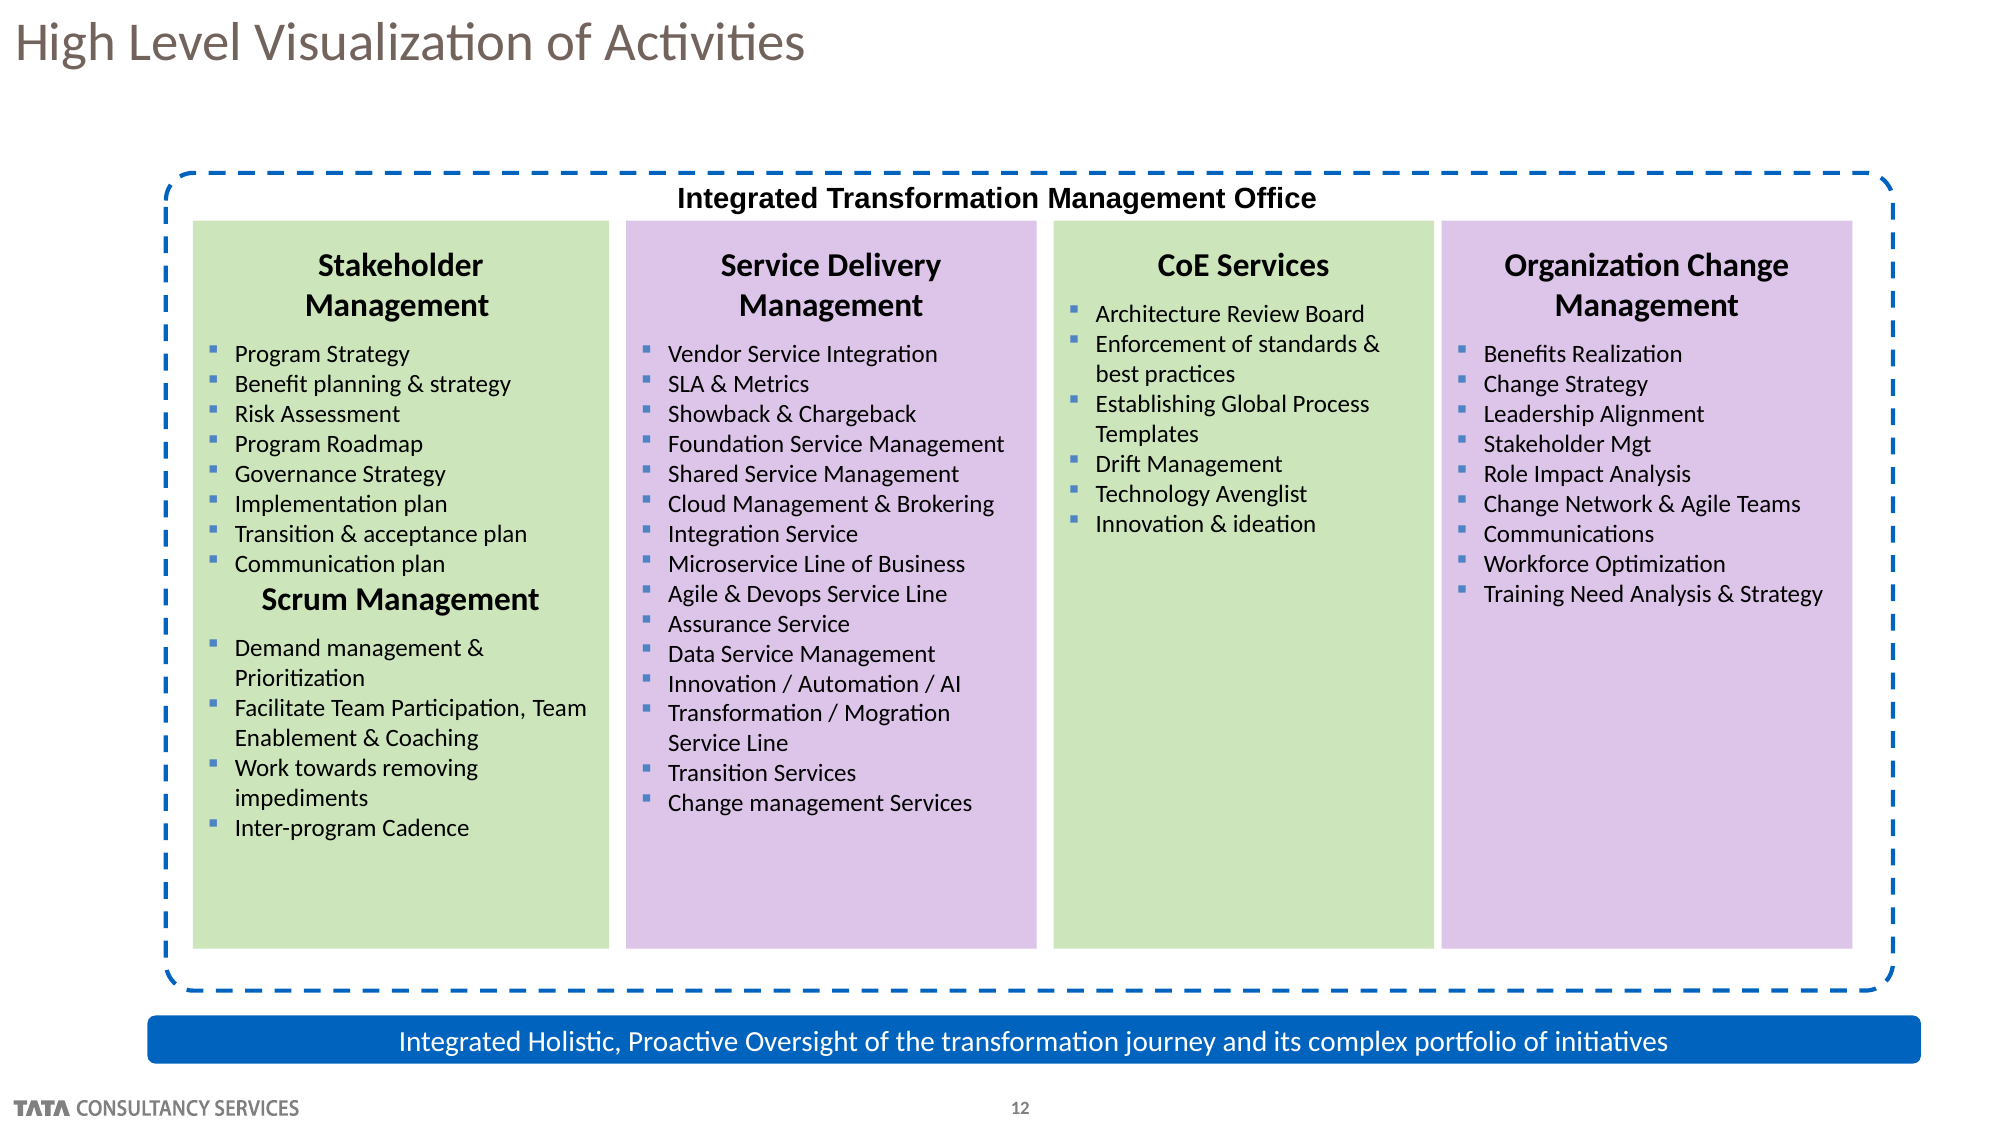

# High Level Visualization of Activities
Governance| Overview of Services

Integrated Transformation Management Office
Stakeholder
Management
Program Strategy
Benefit planning & strategy
Risk Assessment
Program Roadmap
Governance Strategy
Implementation plan
Transition & acceptance plan
Communication plan
Scrum Management
Demand management & Prioritization
Facilitate Team Participation, Team Enablement & Coaching
Work towards removing impediments
Inter-program Cadence
Service Delivery Management
Vendor Service Integration
SLA & Metrics
Showback & Chargeback
Foundation Service Management
Shared Service Management
Cloud Management & Brokering
Integration Service
Microservice Line of Business
Agile & Devops Service Line
Assurance Service
Data Service Management
Innovation / Automation / AI
Transformation / Mogration Service Line
Transition Services
Change management Services
CoE Services
Architecture Review Board
Enforcement of standards & best practices
Establishing Global Process Templates
Drift Management
Technology Avenglist
Innovation & ideation

Organization Change Management
Benefits Realization
Change Strategy
Leadership Alignment
Stakeholder Mgt
Role Impact Analysis
Change Network & Agile Teams
Communications
Workforce Optimization
Training Need Analysis & Strategy
Integrated Holistic, Proactive Oversight of the transformation journey and its complex portfolio of initiatives